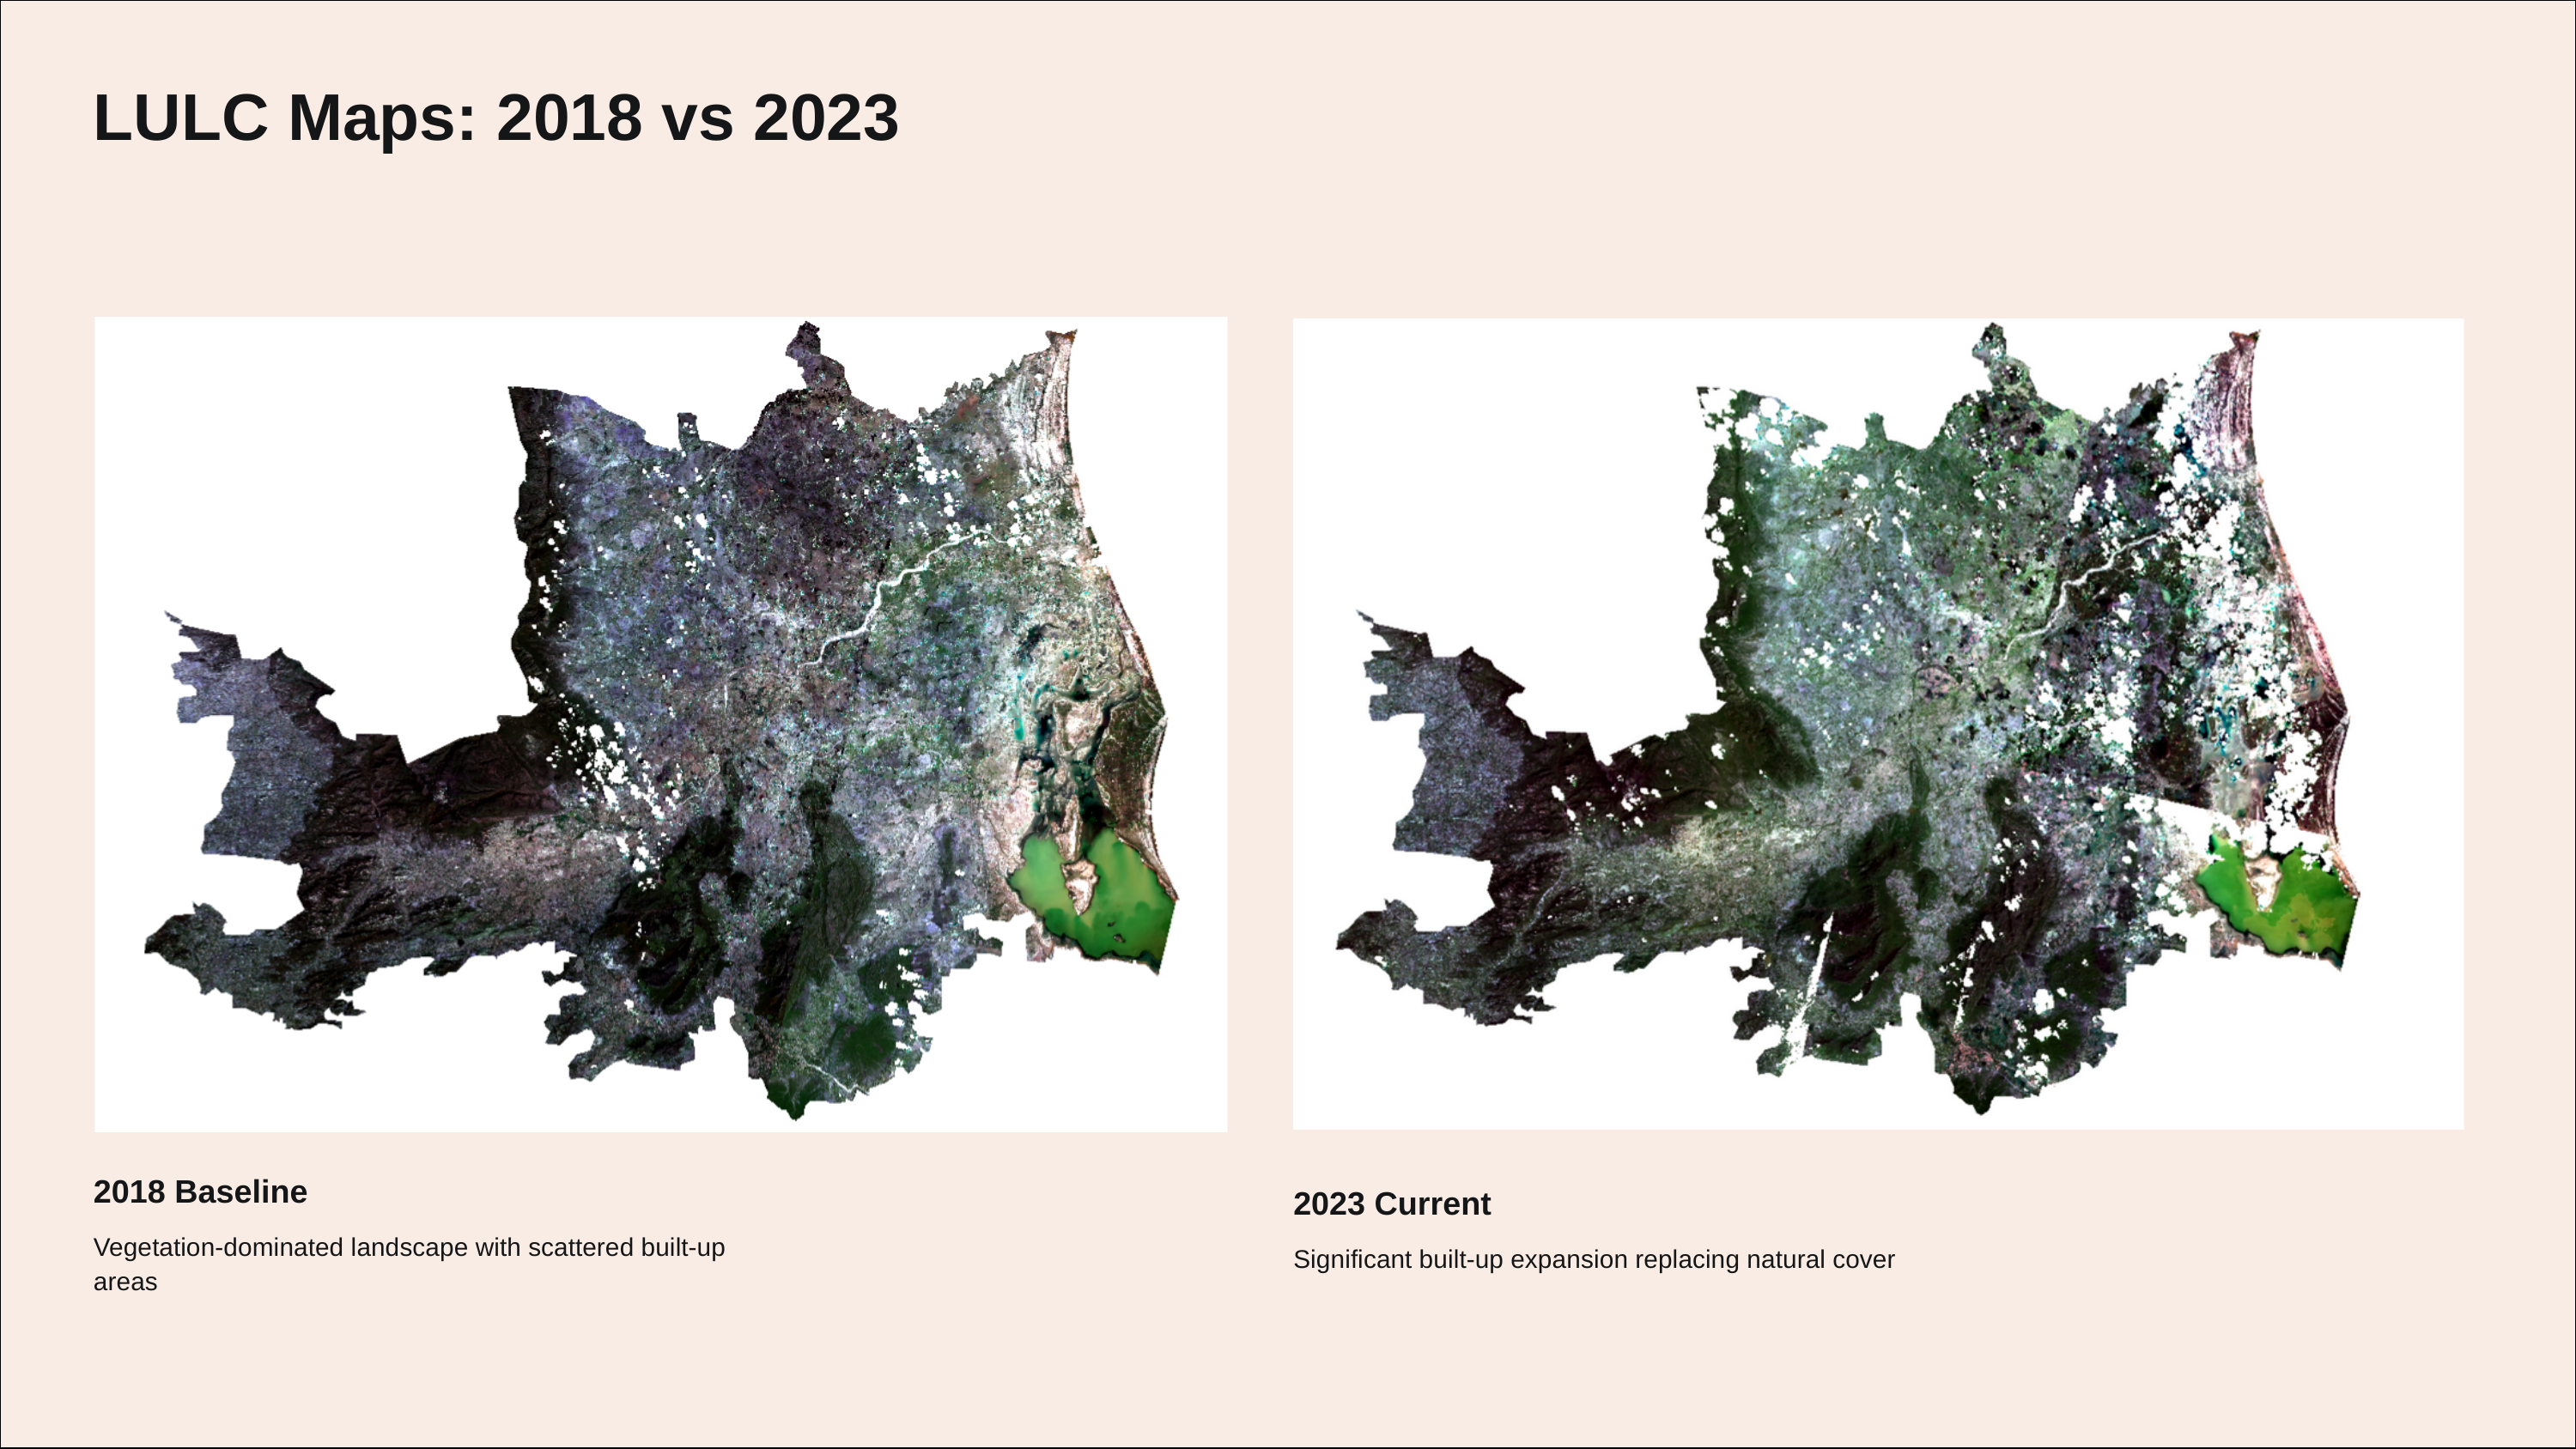

LULC Maps: 2018 vs 2023

2018 Baseline
2023 Current
Vegetation-dominated landscape with scattered built-up areas
Significant built-up expansion replacing natural cover